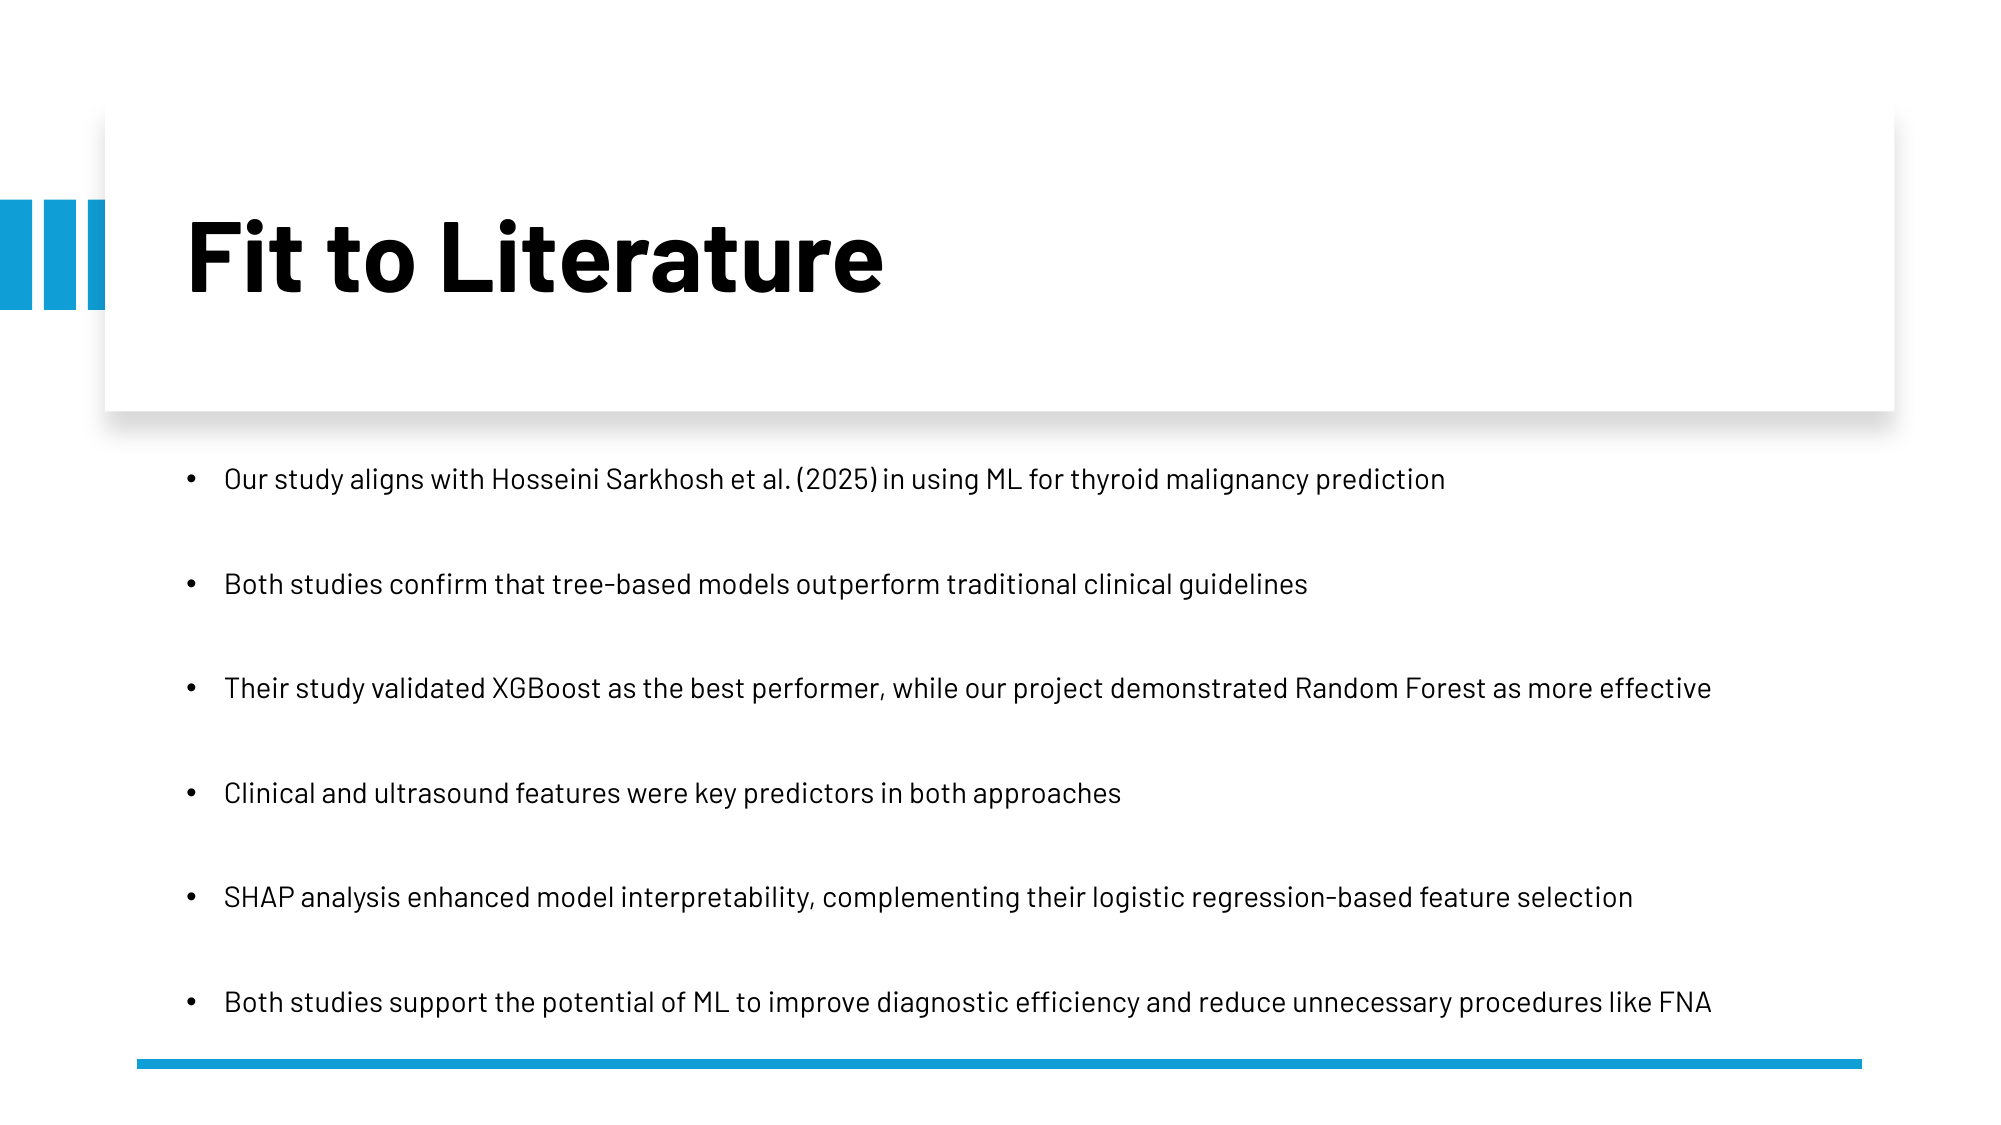

# Fit to Literature

Our study aligns with Hosseini Sarkhosh et al. (2025) in using ML for thyroid malignancy prediction

Both studies confirm that tree-based models outperform traditional clinical guidelines

Their study validated XGBoost as the best performer, while our project demonstrated Random Forest as more effective

Clinical and ultrasound features were key predictors in both approaches

SHAP analysis enhanced model interpretability, complementing their logistic regression-based feature selection

Both studies support the potential of ML to improve diagnostic efficiency and reduce unnecessary procedures like FNA